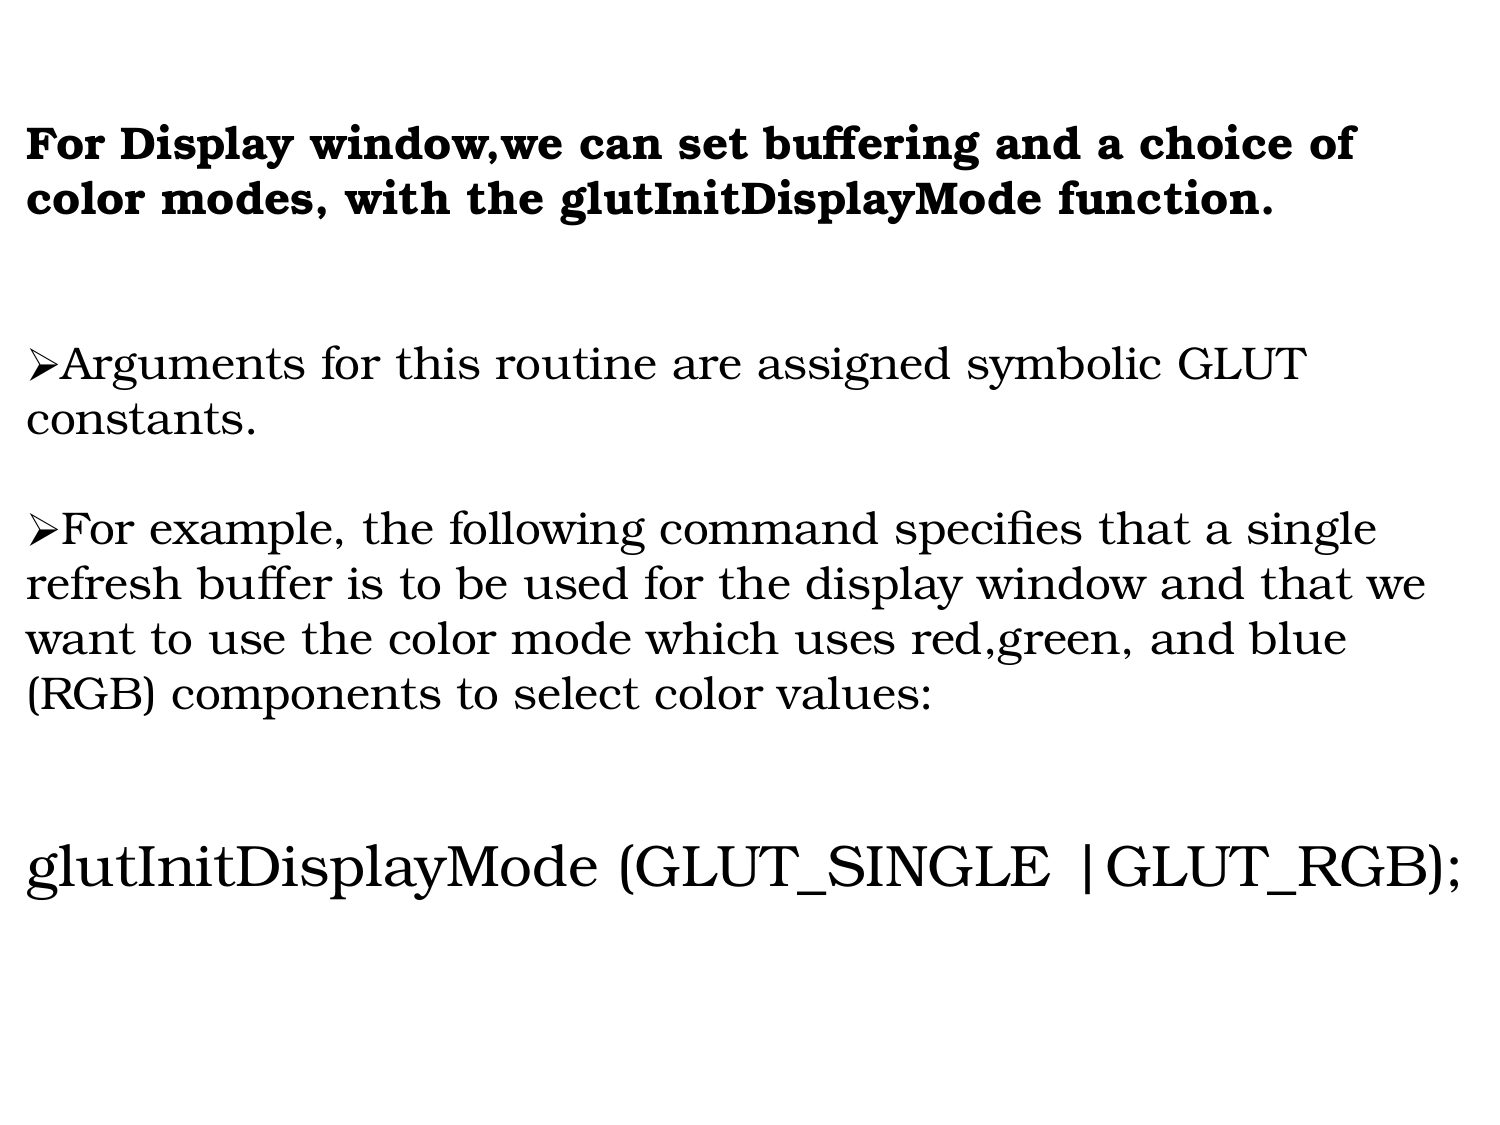

For Display window,we can set buffering and a choice of color modes, with the glutInitDisplayMode function.

Arguments for this routine are assigned symbolic GLUT constants.

For example, the following command specifies that a single refresh buffer is to be used for the display window and that we want to use the color mode which uses red,green, and blue (RGB) components to select color values:

glutInitDisplayMode (GLUT_SINGLE |GLUT_RGB);